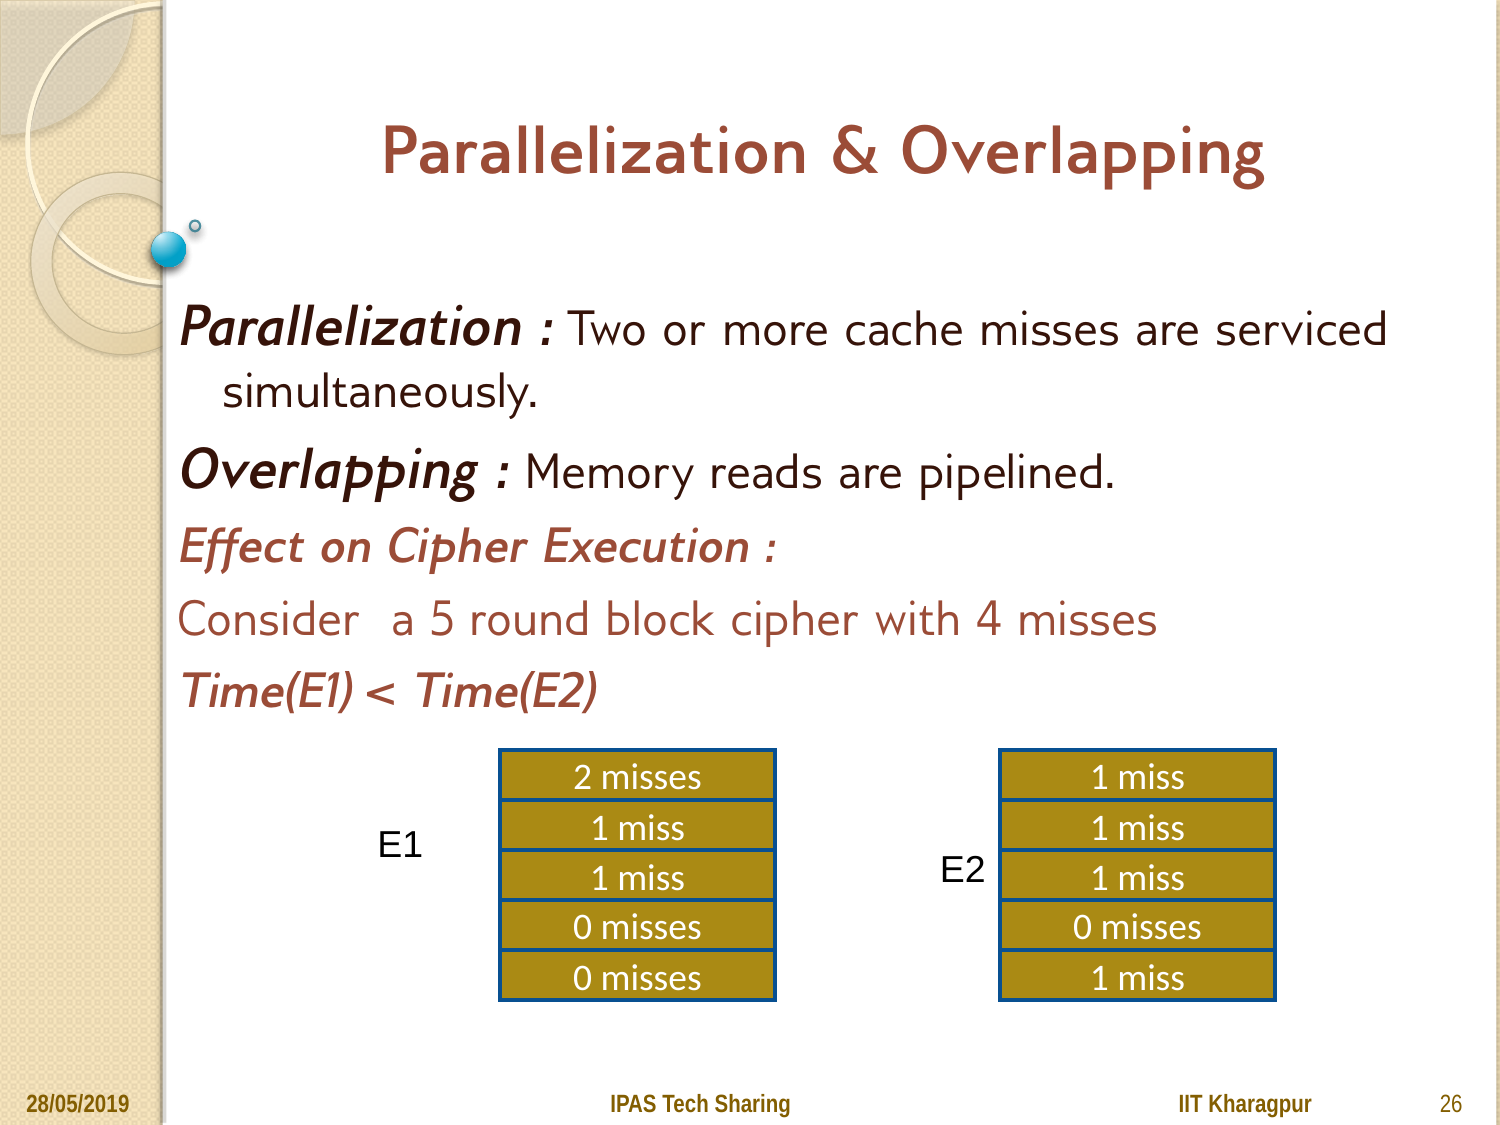

# Parallelization & Overlapping
Parallelization : Two or more cache misses are serviced simultaneously.
Overlapping : Memory reads are pipelined.
Effect on Cipher Execution :
Consider  a 5 round block cipher with 4 misses
Time(E1) < Time(E2)
2 misses
1 miss
1 miss
0 misses
0 misses
1 miss
1 miss
1 miss
0 misses
1 miss
E1
E2